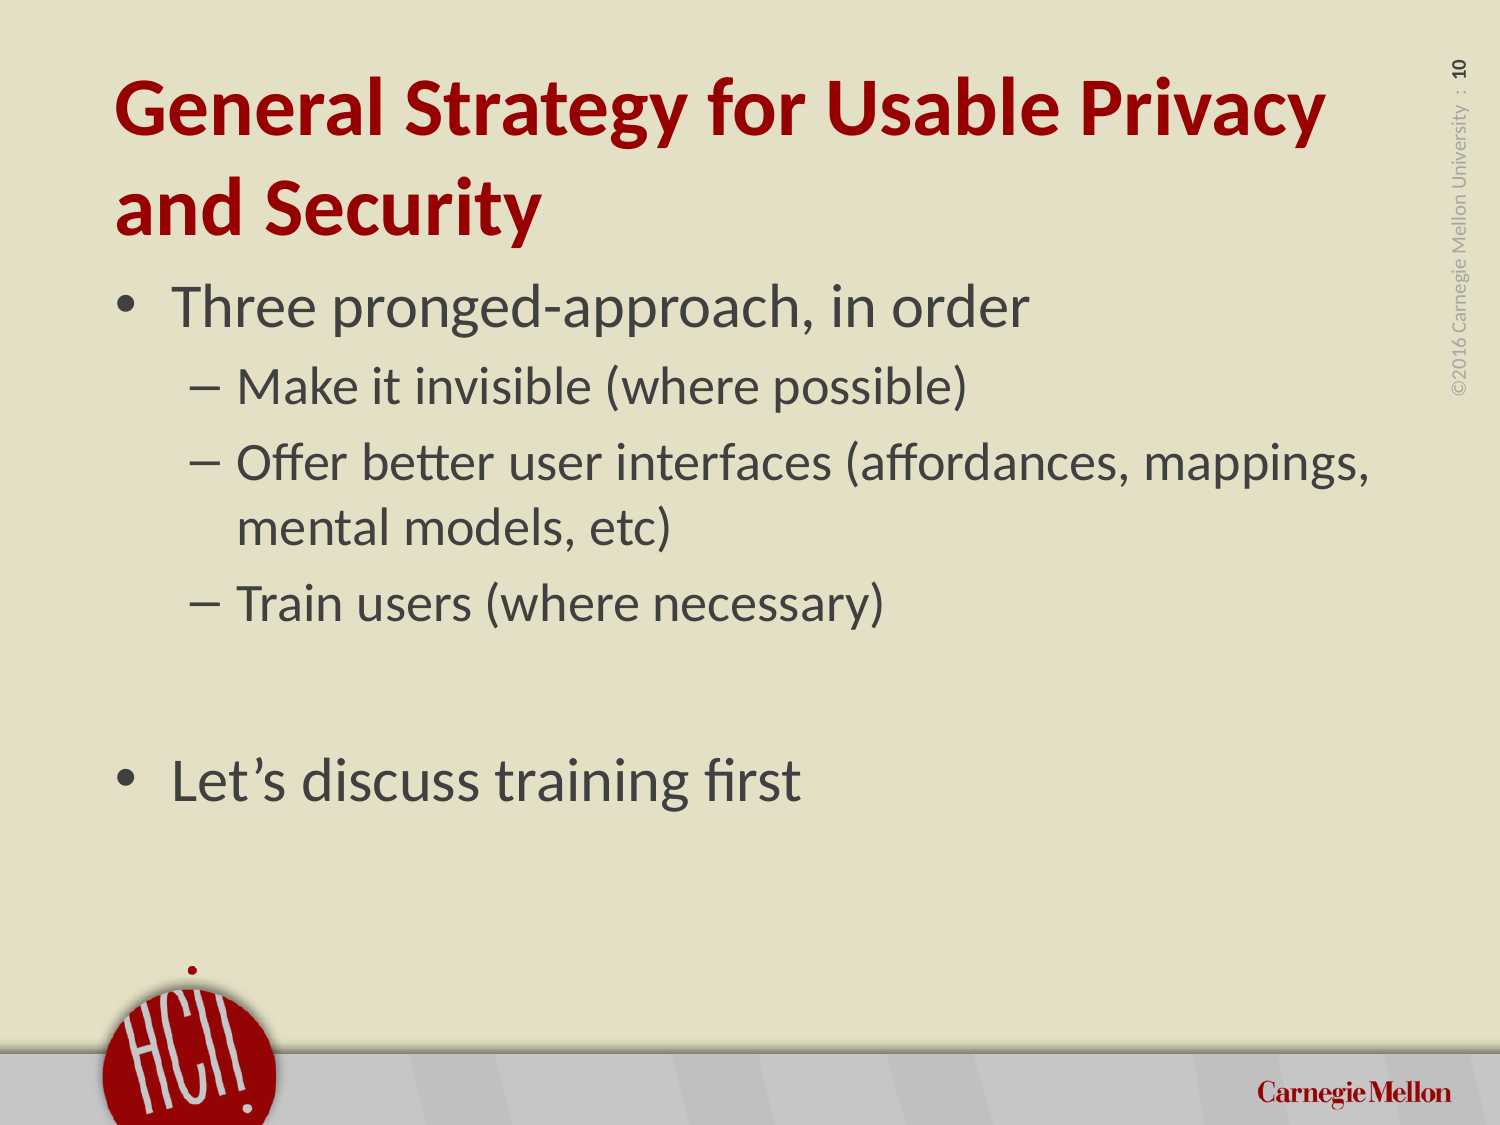

# General Strategy for Usable Privacy and Security
Three pronged-approach, in order
Make it invisible (where possible)
Offer better user interfaces (affordances, mappings, mental models, etc)
Train users (where necessary)

Let’s discuss training first